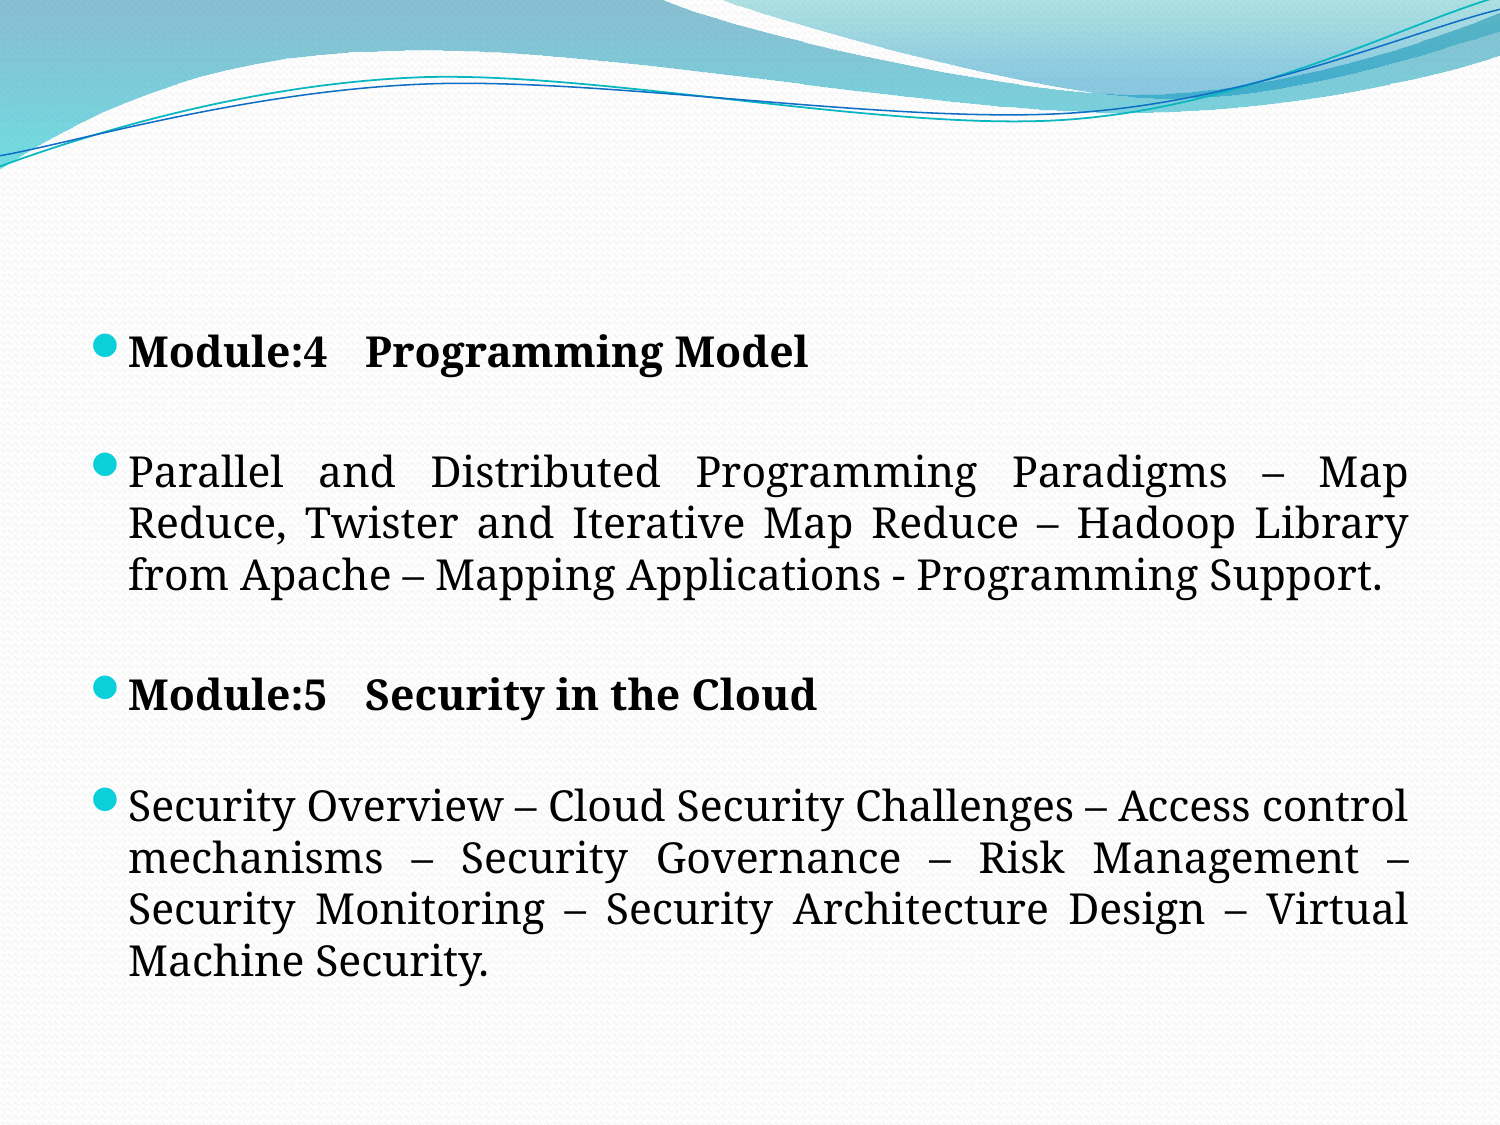

#
Module:4 	Programming Model

Parallel and Distributed Programming Paradigms – Map Reduce, Twister and Iterative Map Reduce – Hadoop Library from Apache – Mapping Applications - Programming Support.

Module:5 	Security in the Cloud
Security Overview – Cloud Security Challenges – Access control mechanisms – Security Governance – Risk Management – Security Monitoring – Security Architecture Design – Virtual Machine Security.